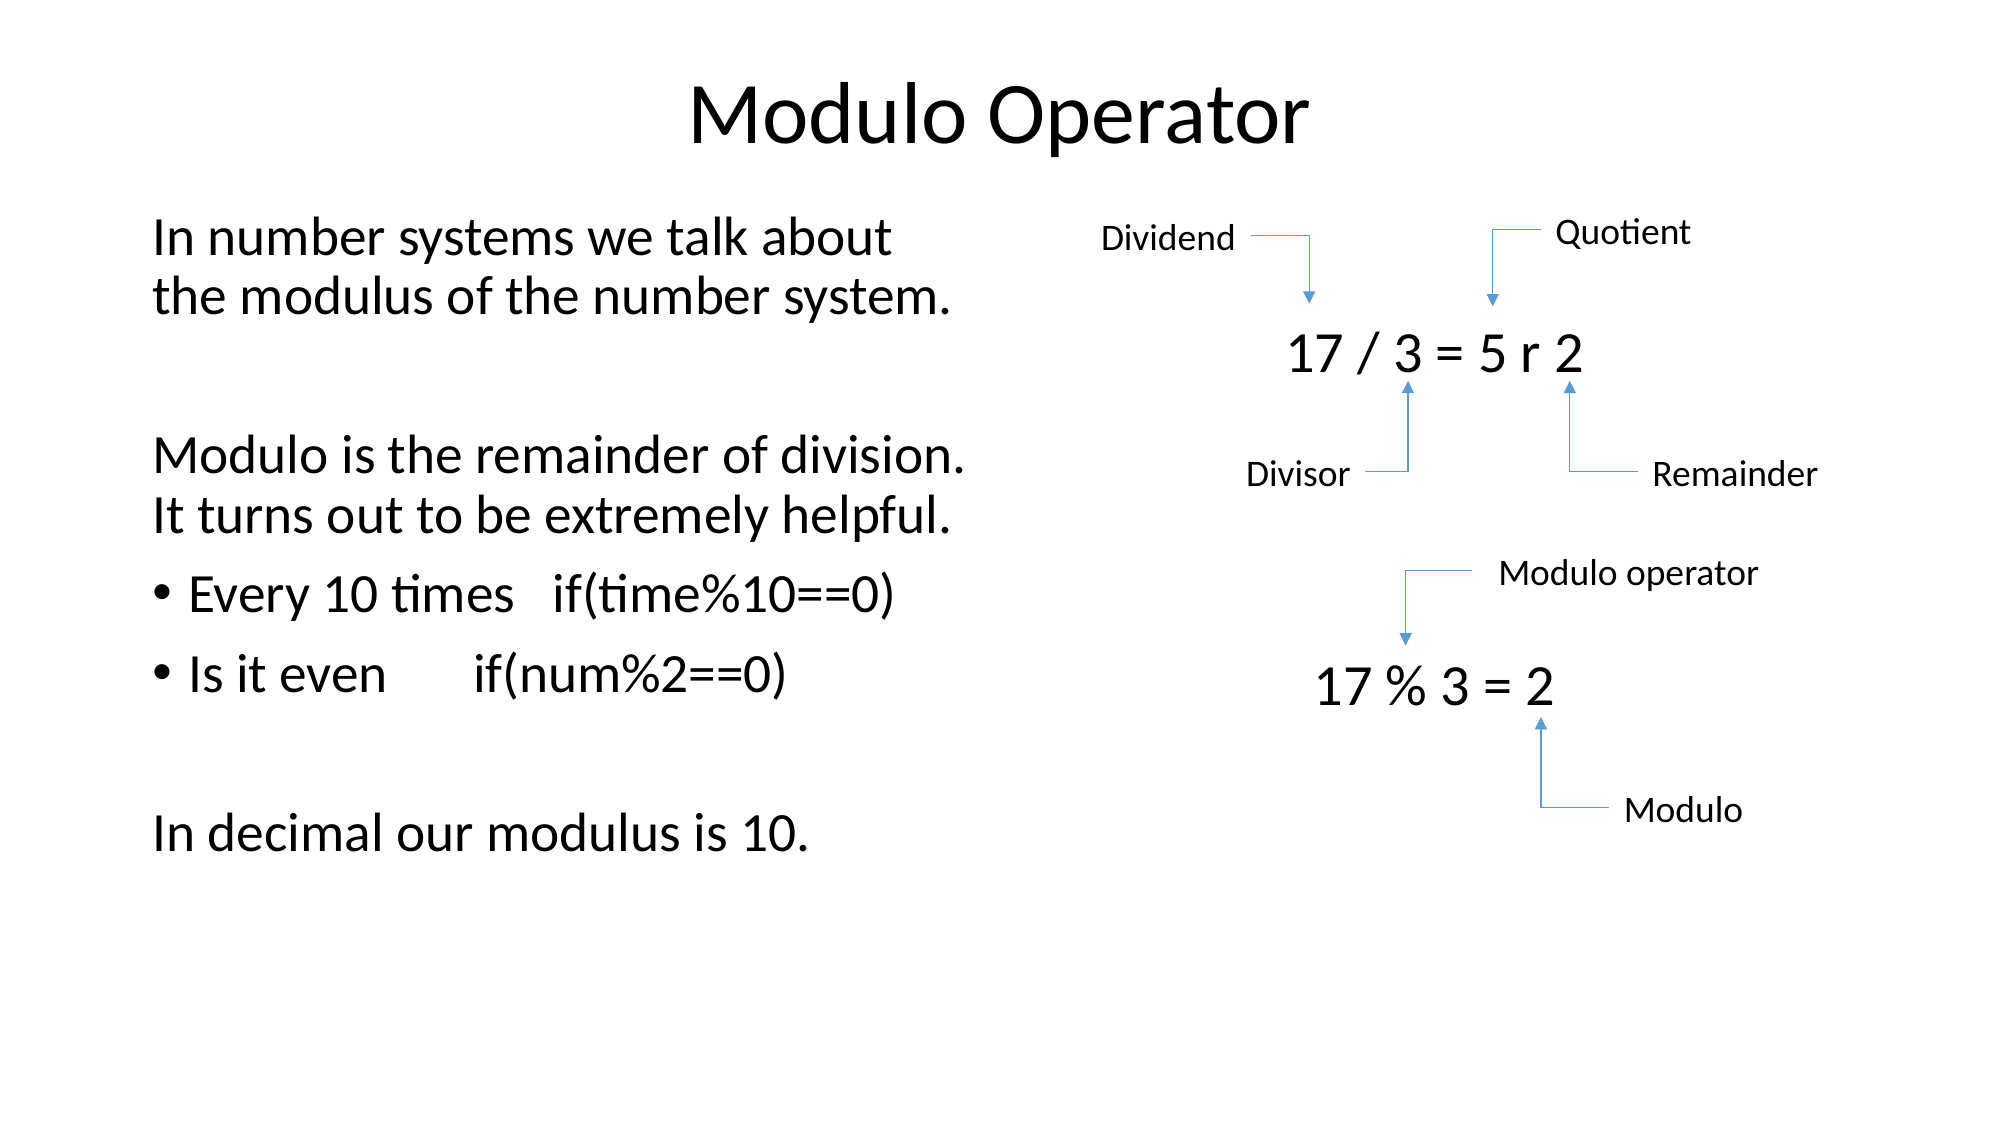

# Modulo Operator
In number systems we talk about the modulus of the number system.

Modulo is the remainder of division. It turns out to be extremely helpful.
Every 10 times   if(time%10==0)
Is it even		if(num%2==0)

In decimal our modulus is 10.
Quotient
Dividend
17 / 3 = 5 r 2
Divisor
Remainder
Modulo operator
17 % 3 = 2
Modulo